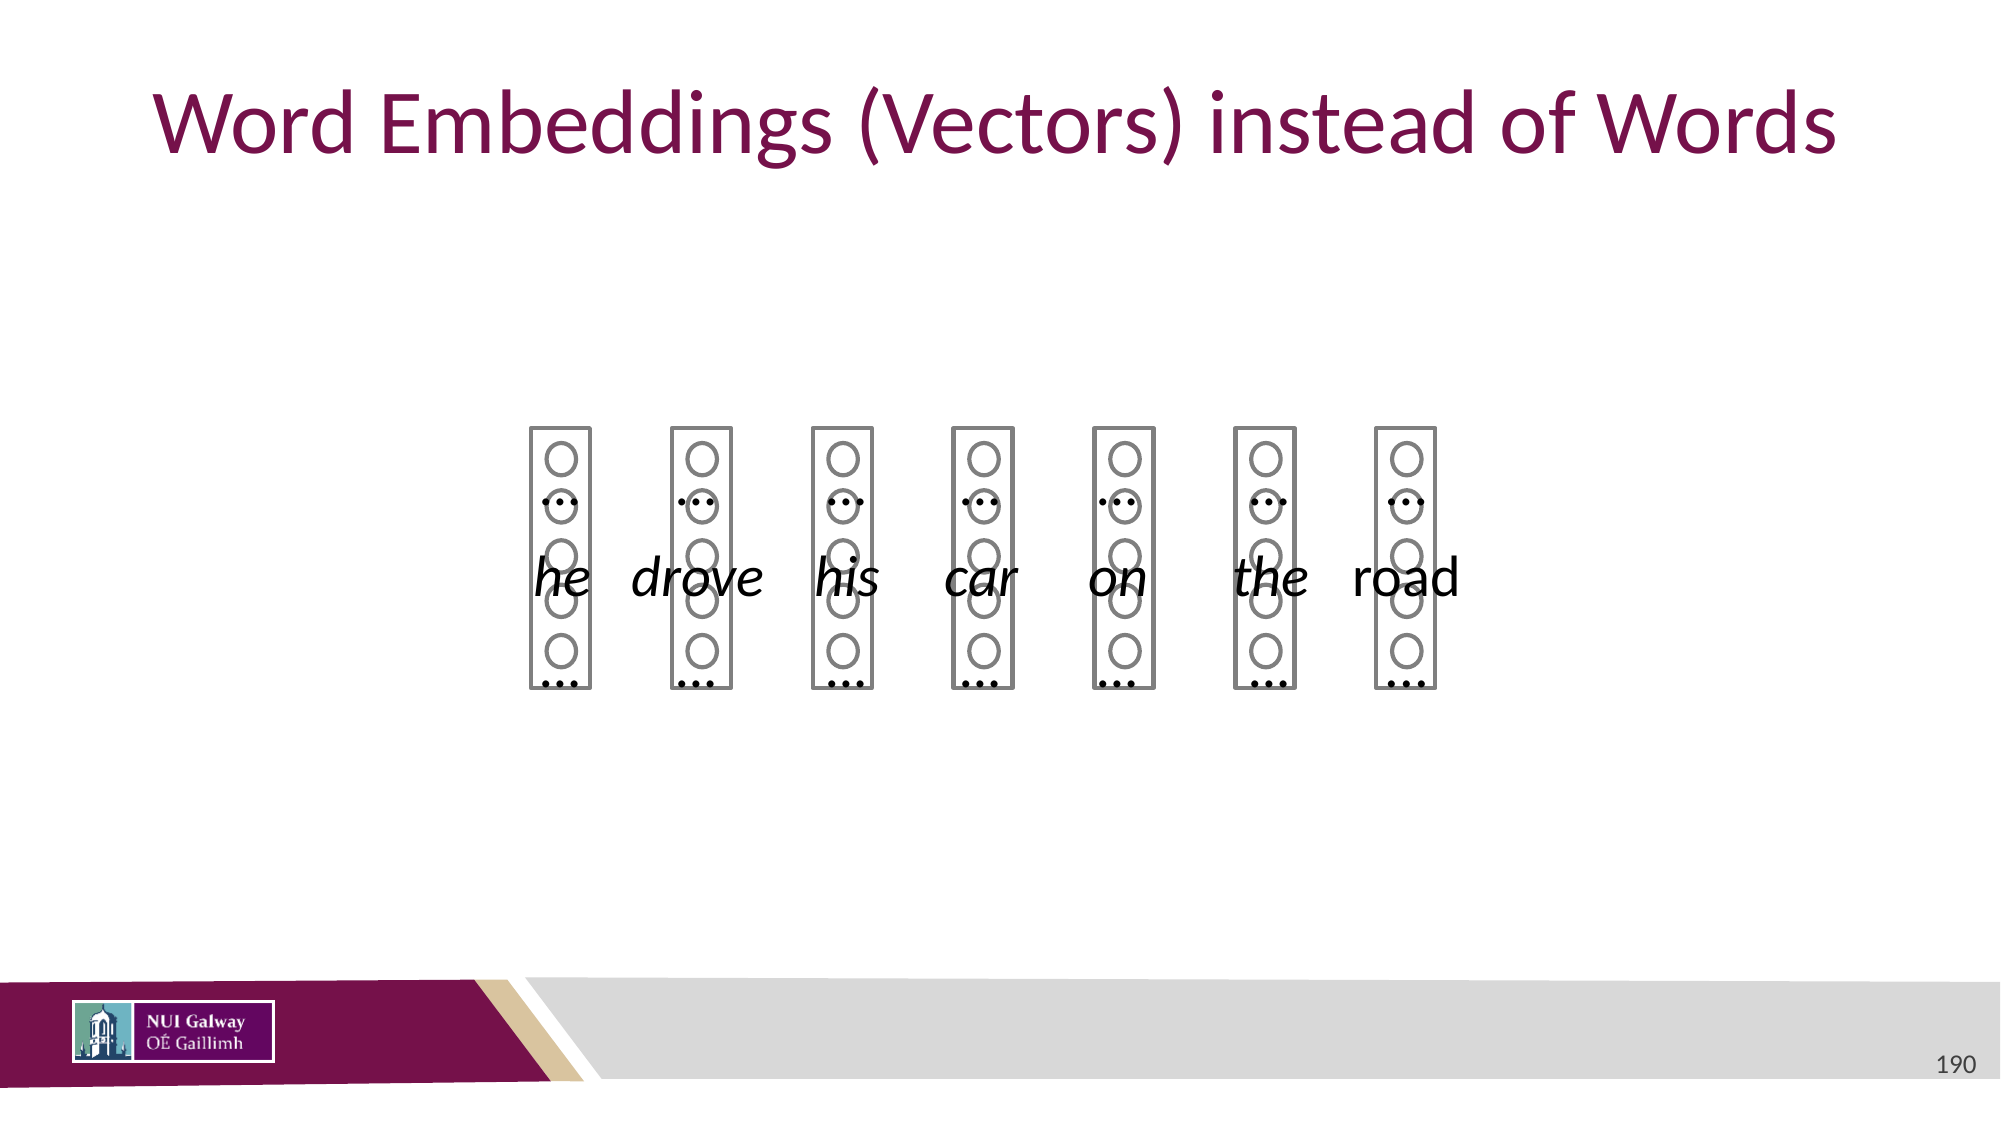

# Word Embeddings (Vectors) instead of Words

…
he
…
…
the
…
…
drove
…
…
his
…
…
car
…
…
on
…
…
road
...

190